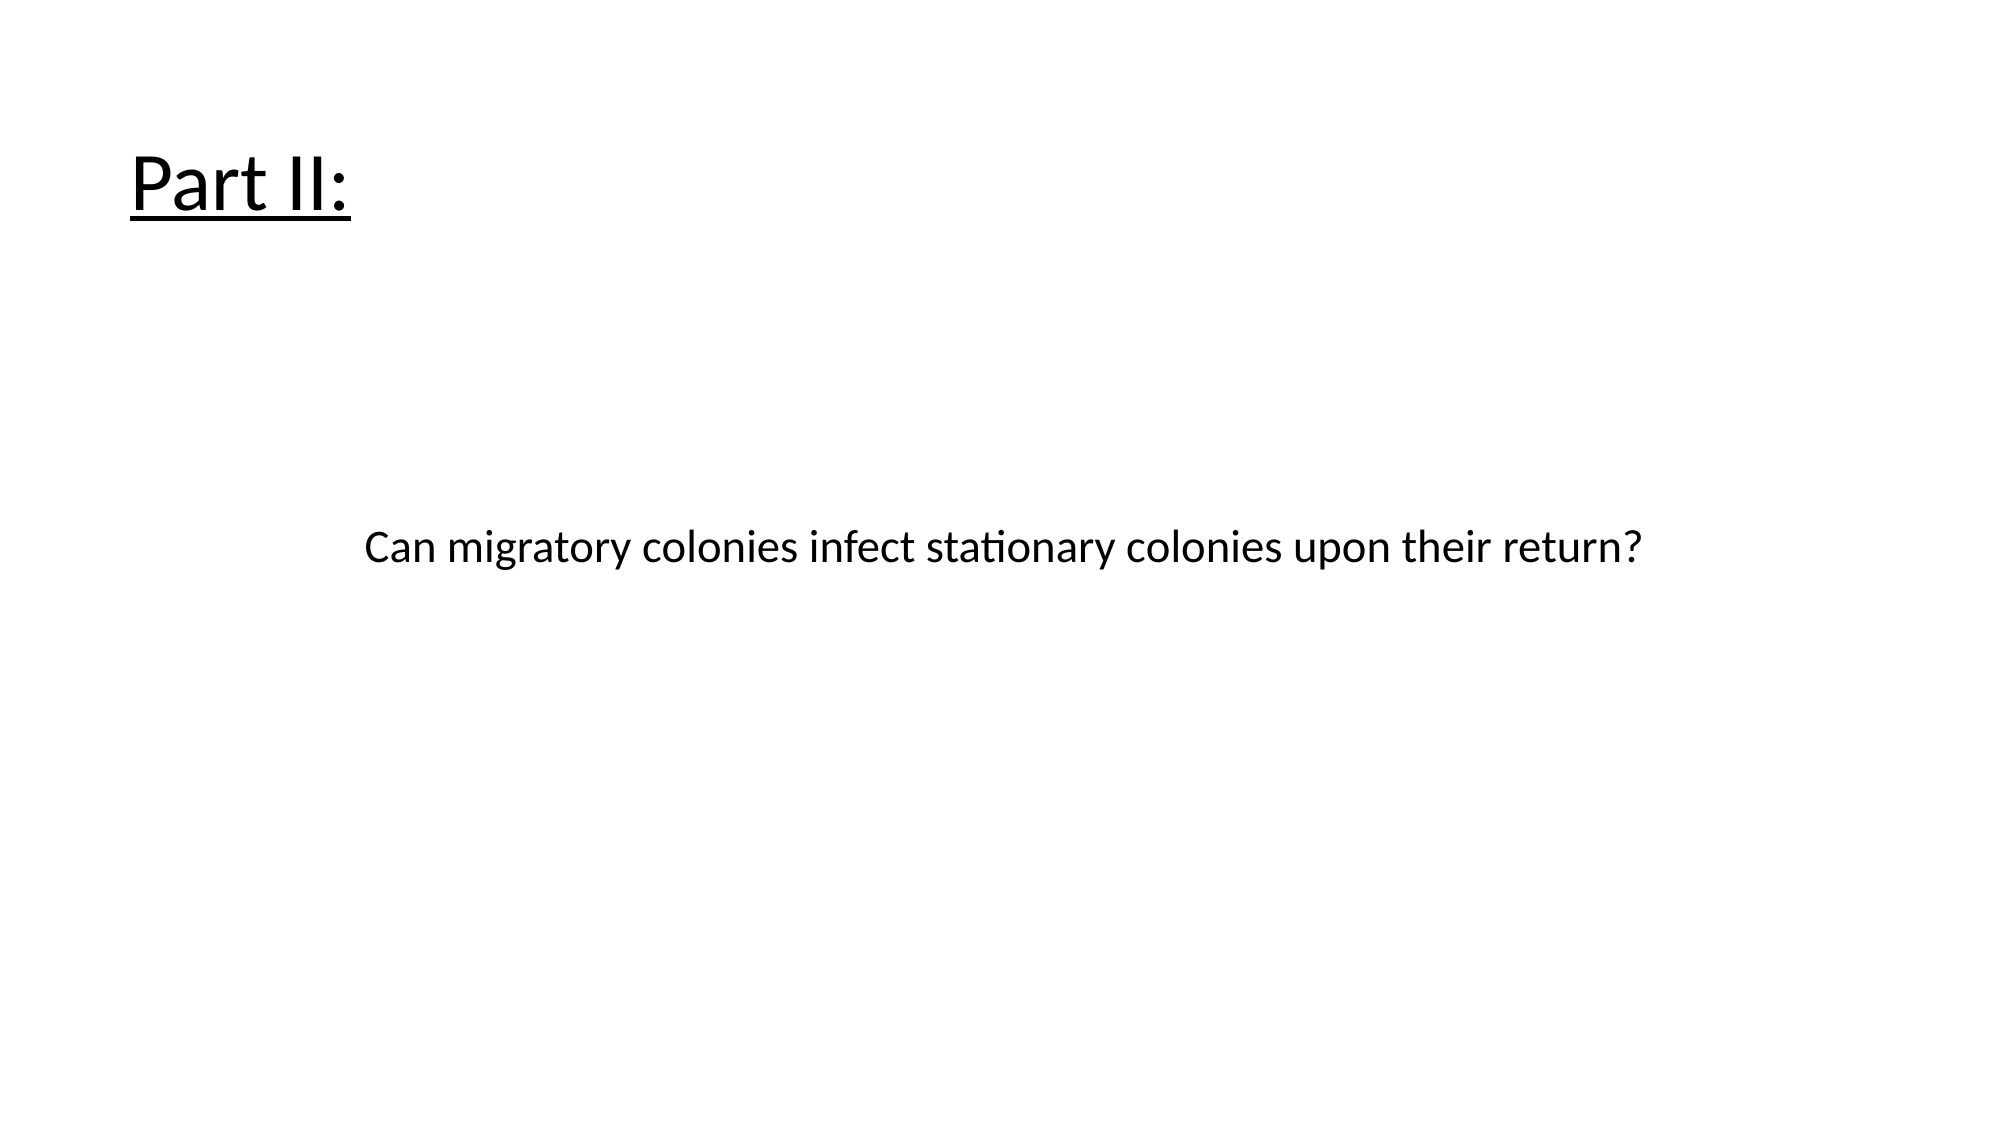

Part II:
# Can migratory colonies infect stationary colonies upon their return?